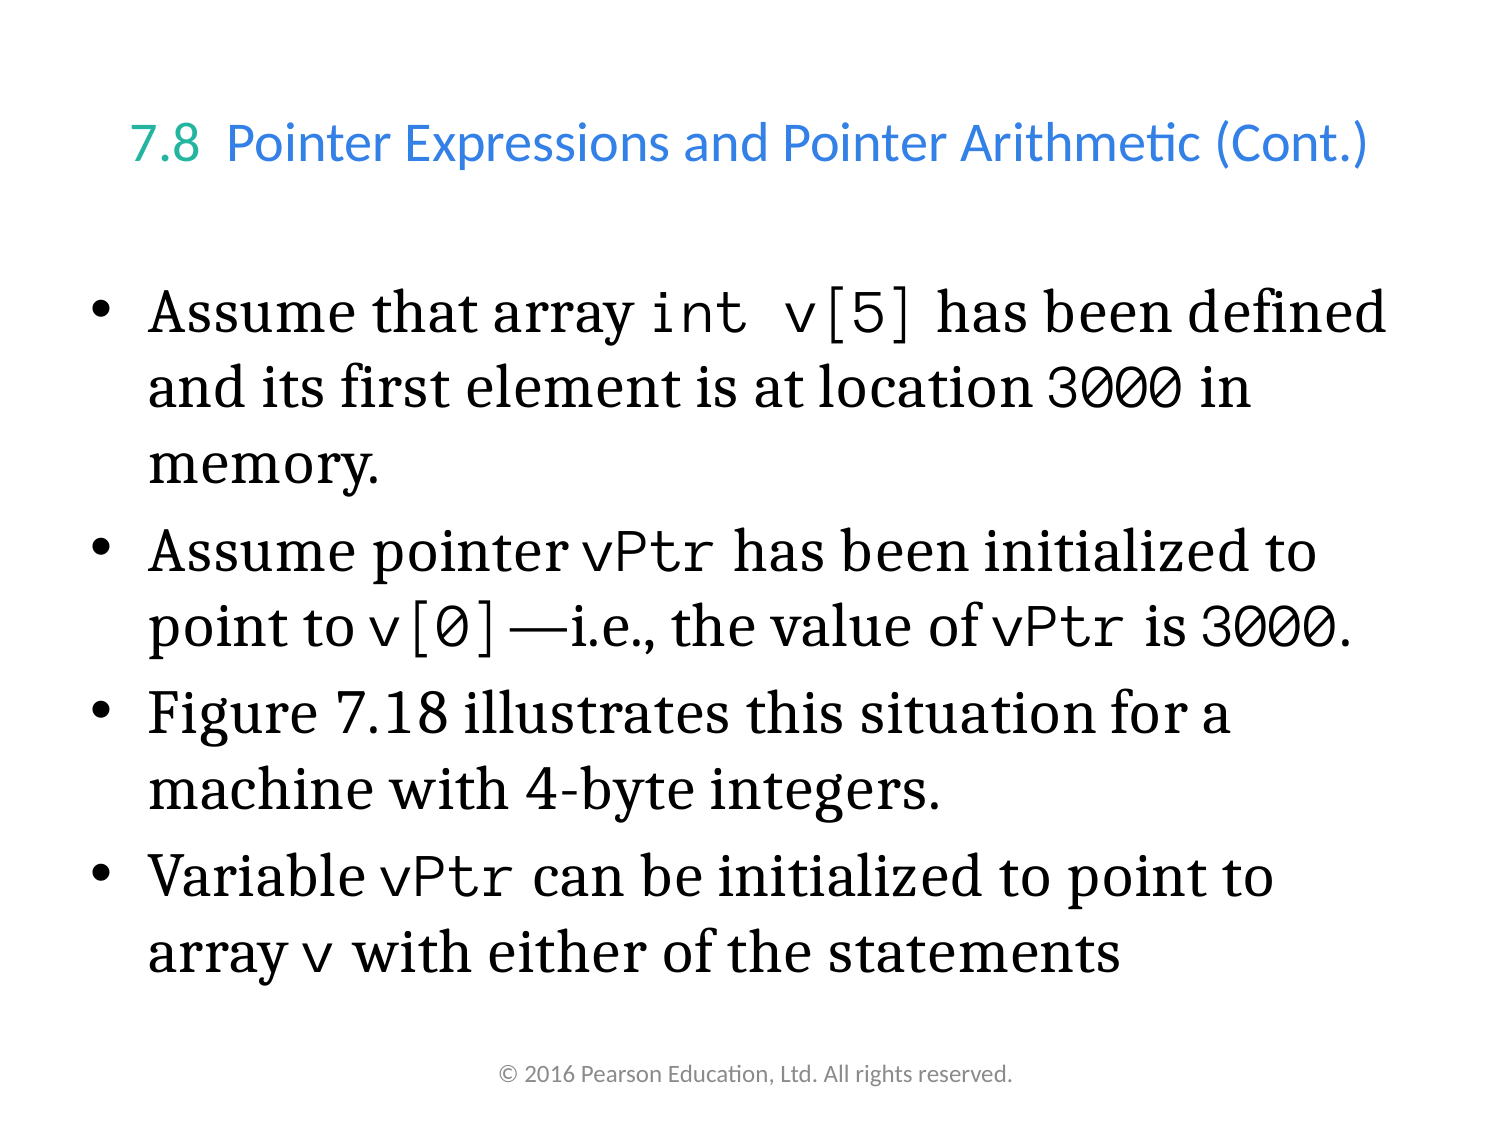

# 7.8  Pointer Expressions and Pointer Arithmetic (Cont.)
Assume that array int v[5] has been defined and its first element is at location 3000 in memory.
Assume pointer vPtr has been initialized to point to v[0]—i.e., the value of vPtr is 3000.
Figure 7.18 illustrates this situation for a machine with 4-byte integers.
Variable vPtr can be initialized to point to array v with either of the statements
© 2016 Pearson Education, Ltd. All rights reserved.